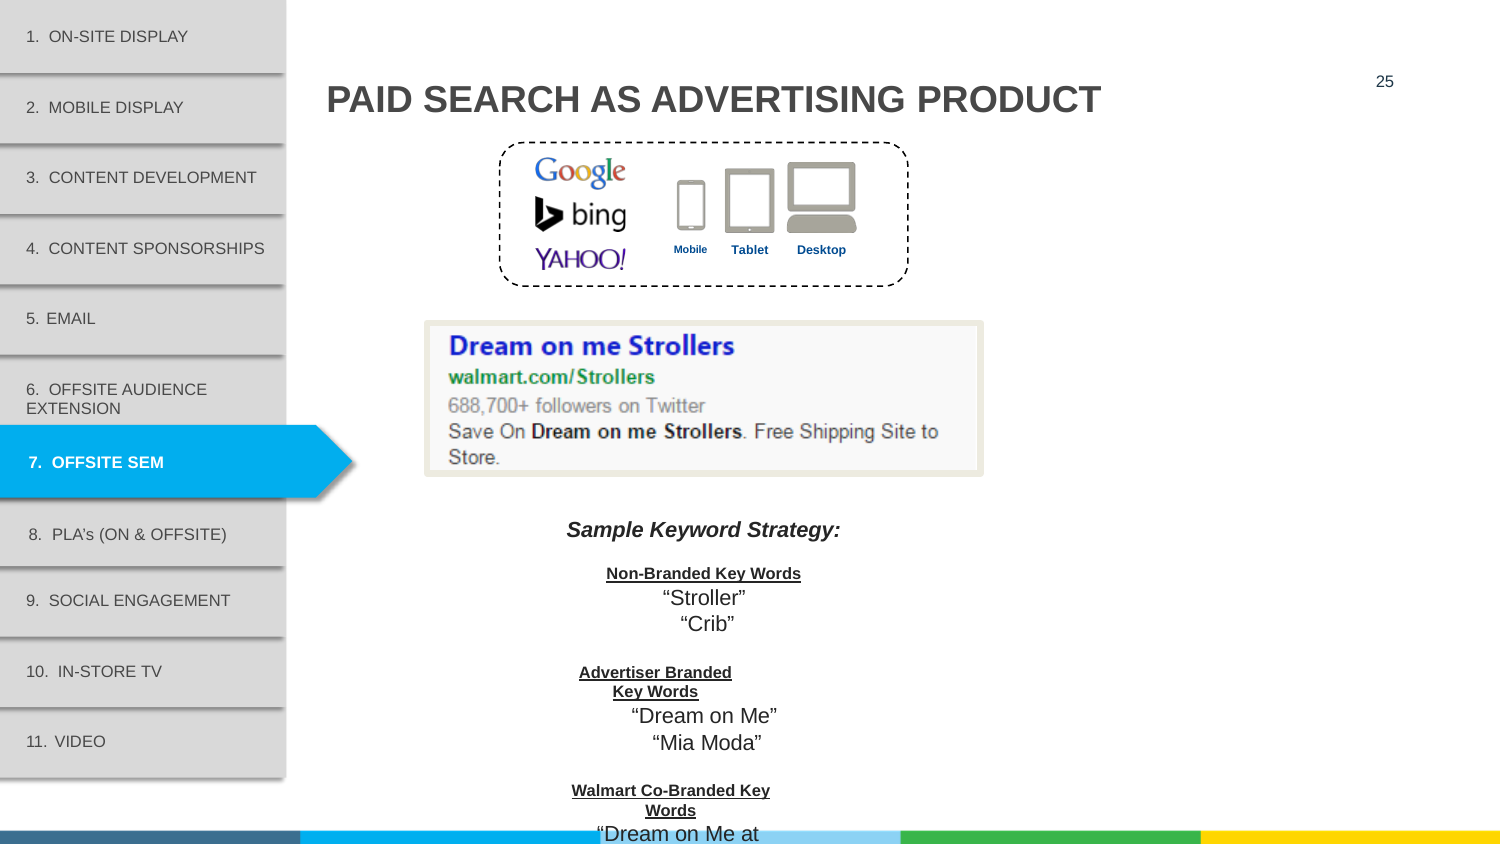

1.  ON-SITE DISPLAY
PAID SEARCH AS ADVERTISING PRODUCT

25

2.  MOBILE DISPLAY

3.  CONTENT DEVELOPMENT

4.  CONTENT SPONSORSHIPS
Tablet
Desktop
Mobile

5. EMAIL

6.  OFFSITE AUDIENCE EXTENSION

7.  OFFSITE SEM

Sample Keyword Strategy:

Non-Branded Key Words
“Stroller”  “Crib”

Advertiser Branded Key Words
“Dream on Me”  “Mia Moda”

Walmart Co-Branded Key Words
“Dream on Me at Walmart”
8.  PLA’s (ON & OFFSITE)

9.  SOCIAL ENGAGEMENT

10.  IN-STORE TV

11. VIDEO